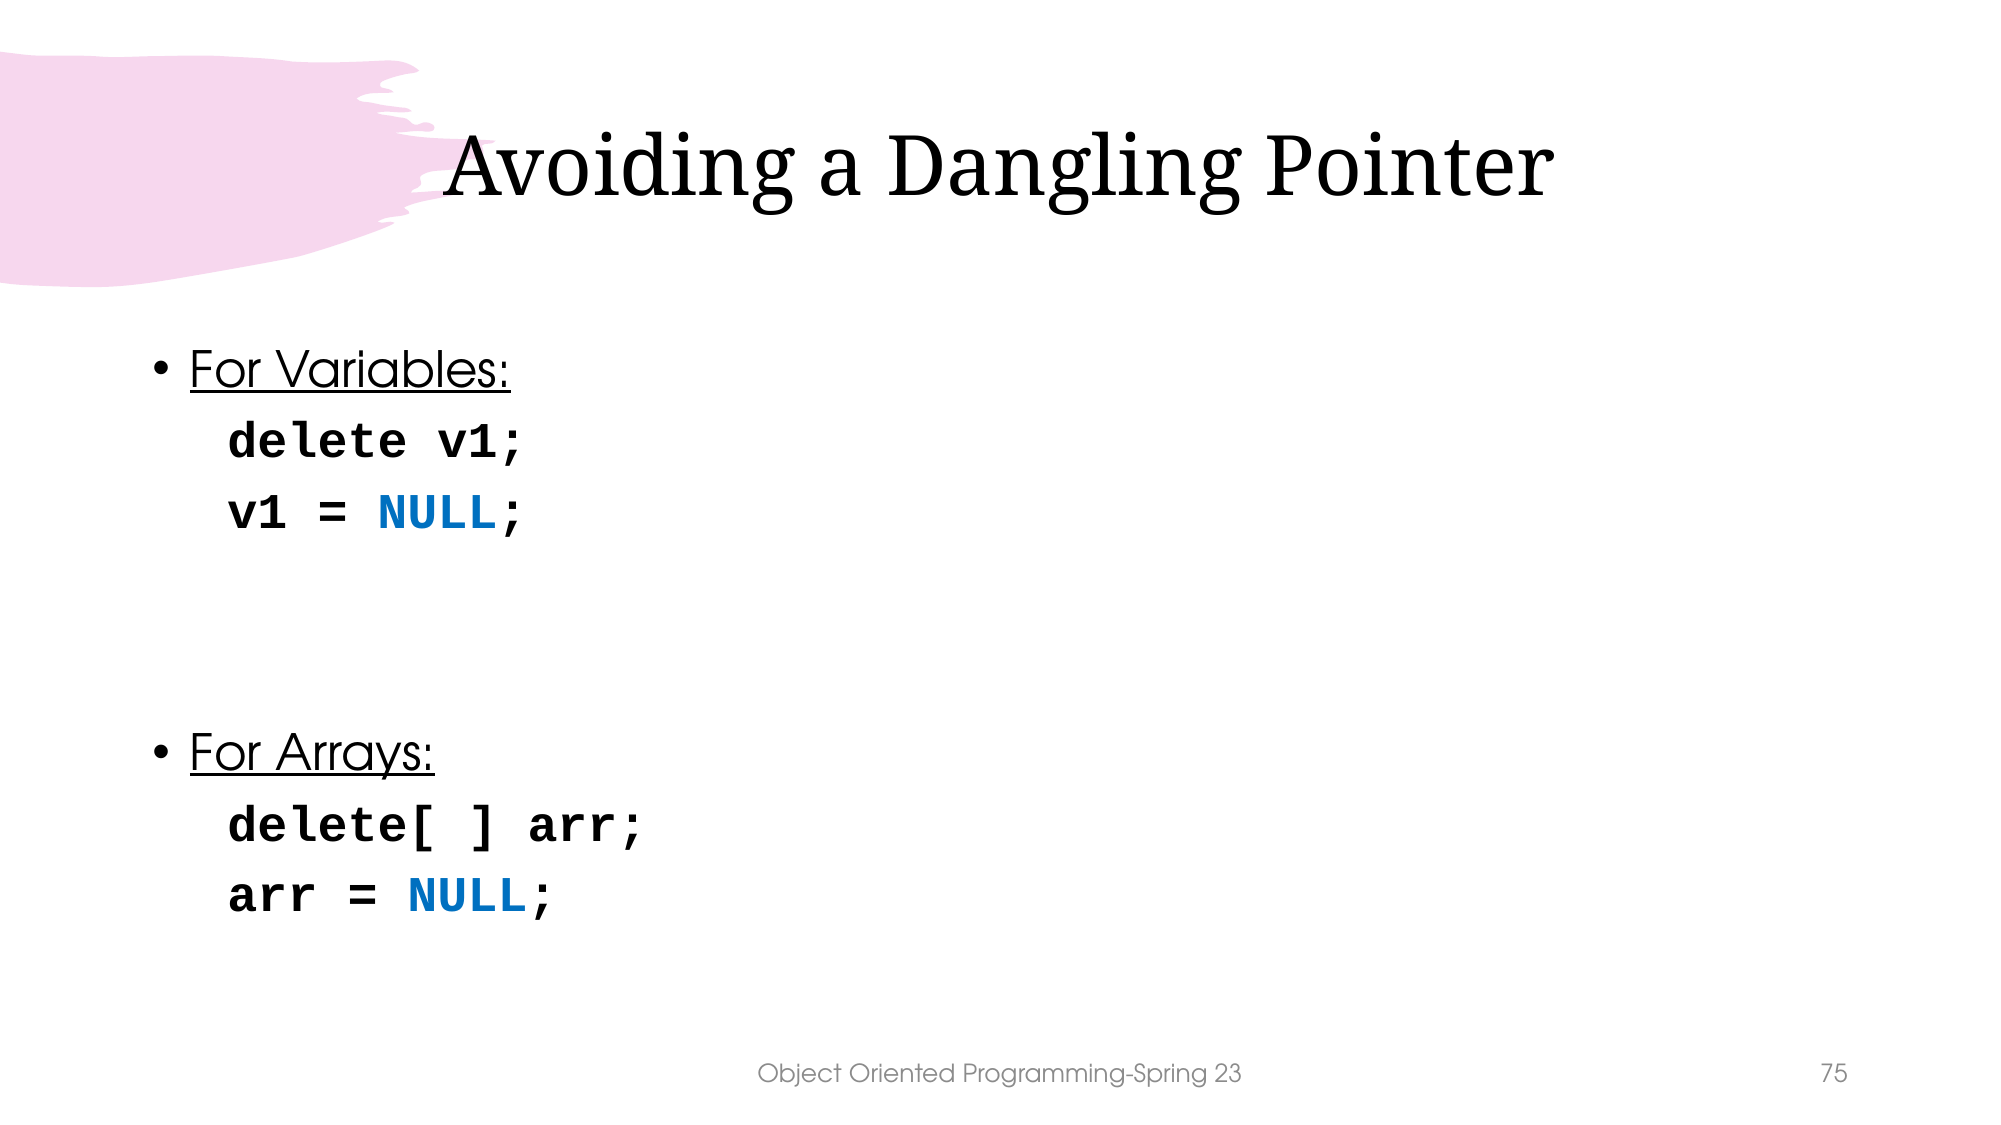

# Avoiding a Dangling Pointer
For Variables:
delete v1;
v1 = NULL;

For Arrays:
delete[ ] arr;
arr = NULL;

Object Oriented Programming-Spring 23
75